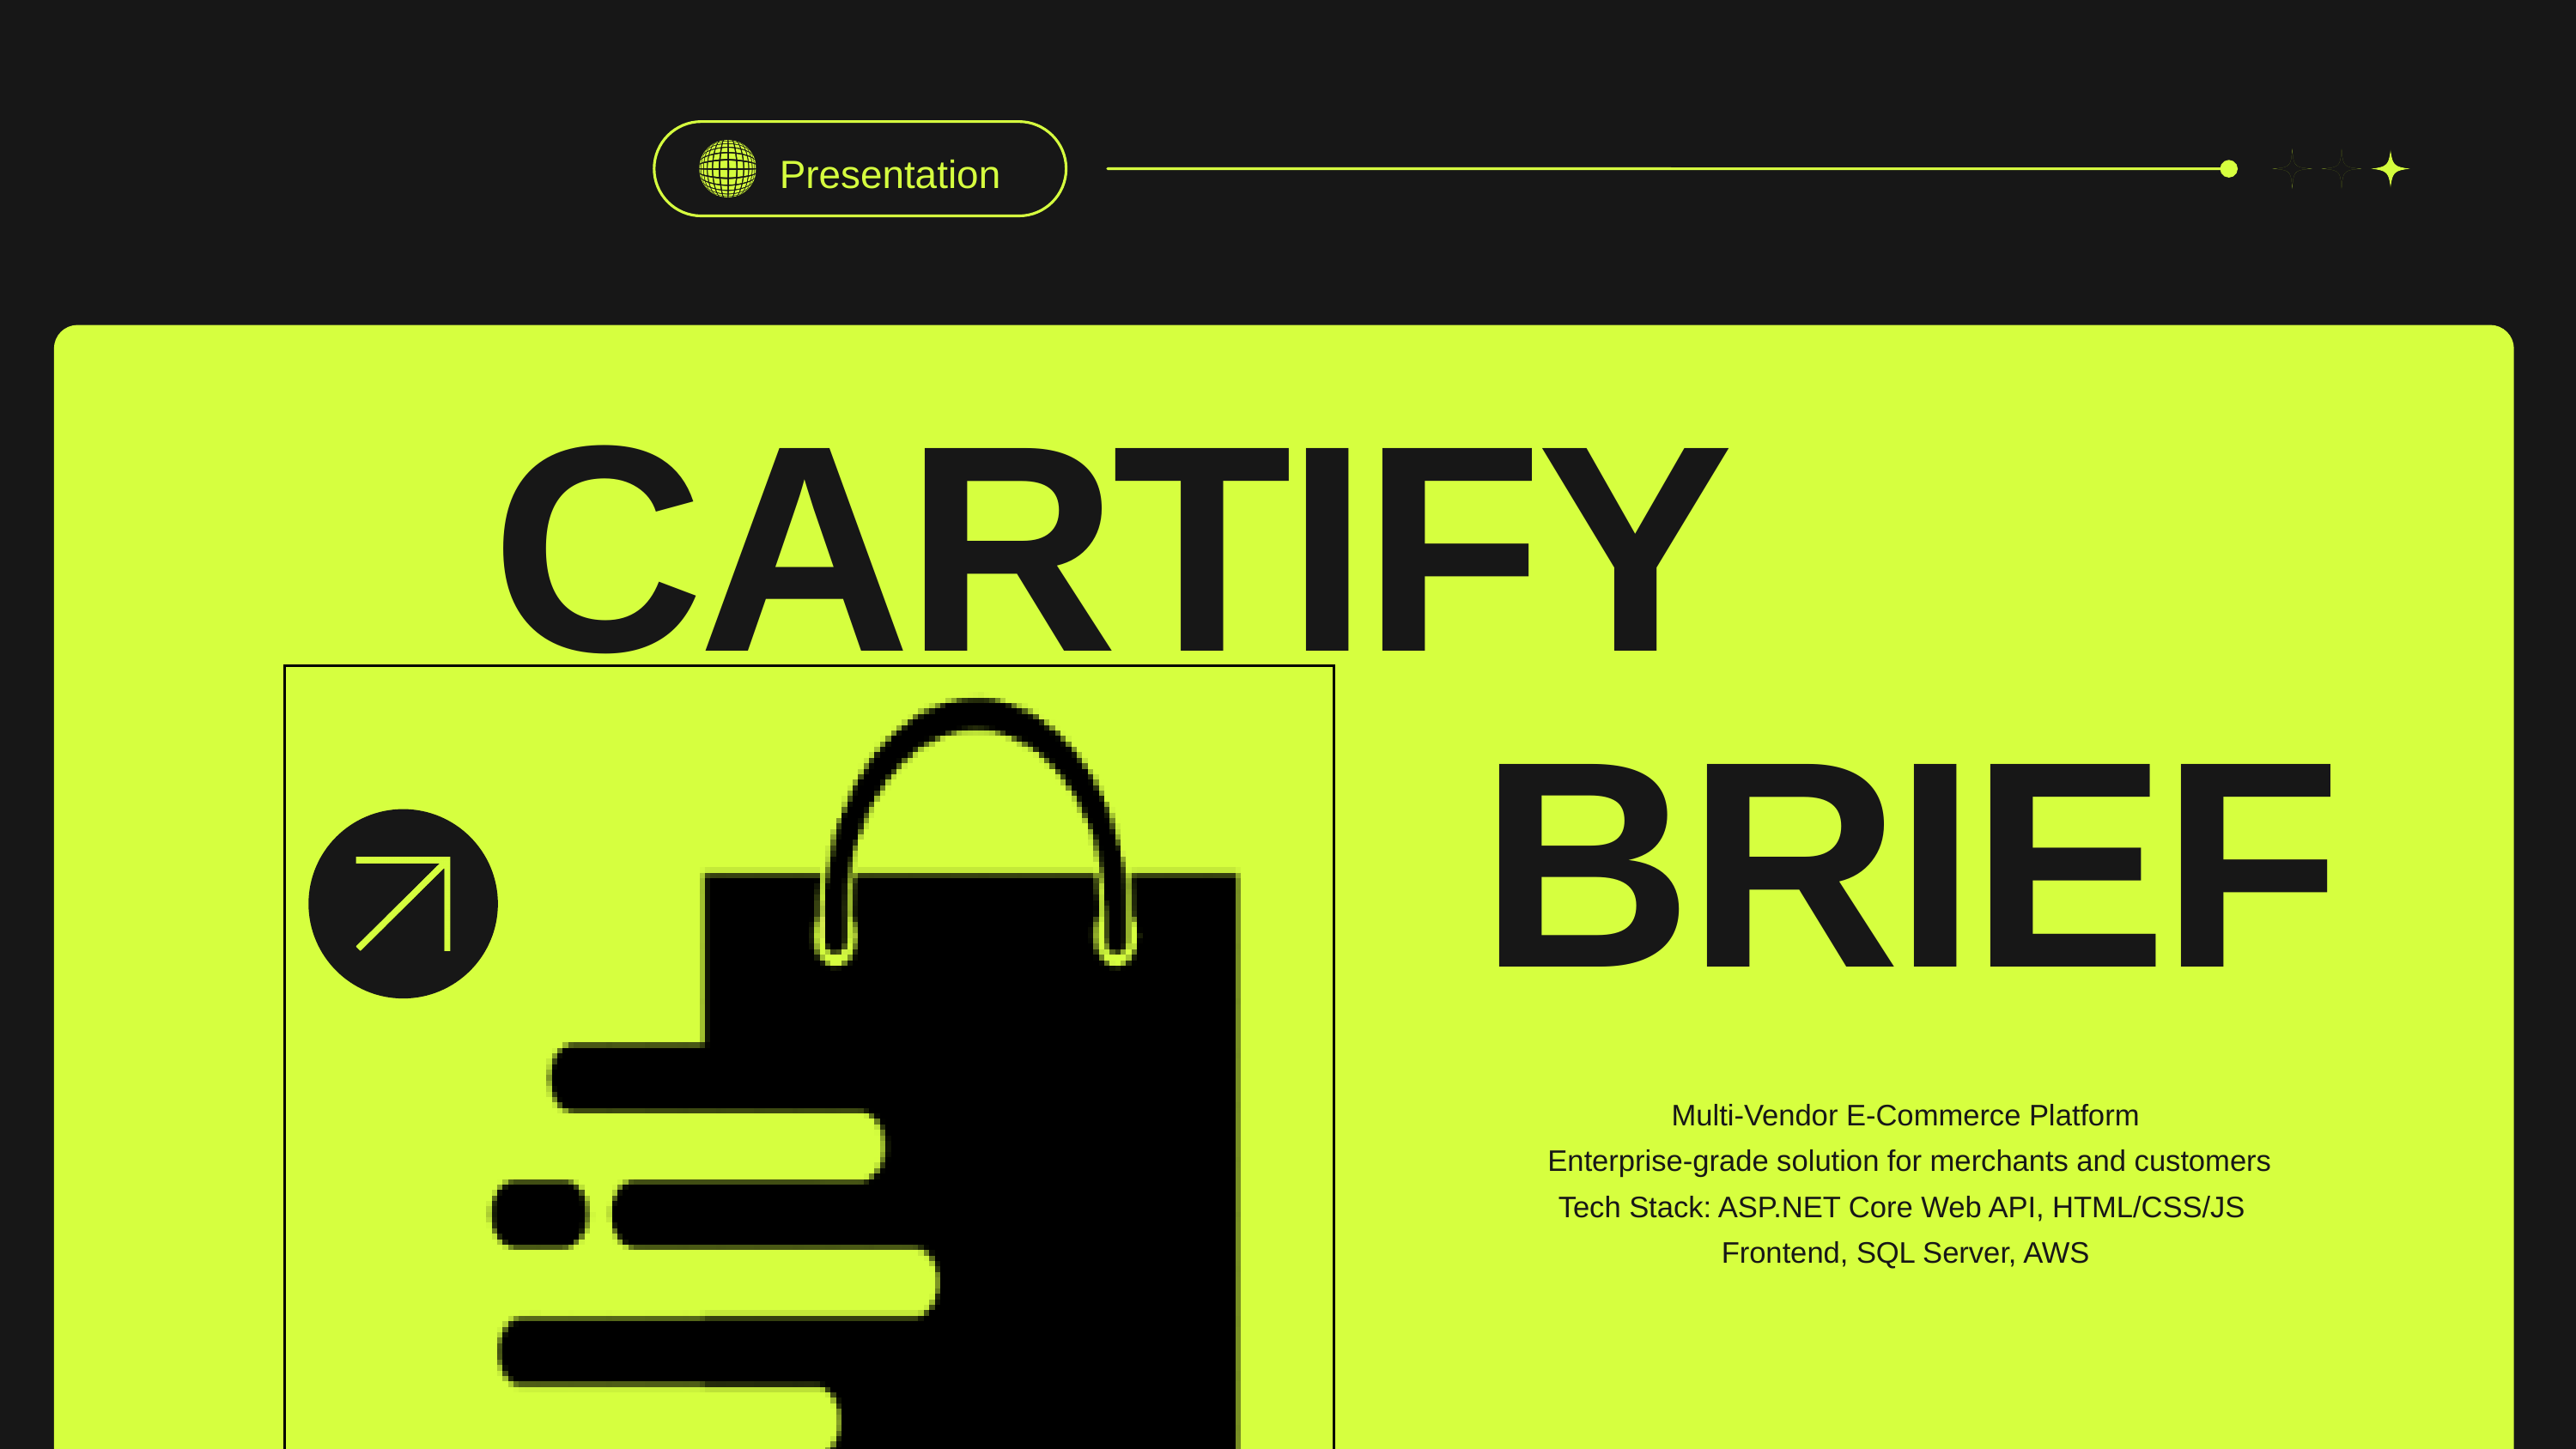

Presentation

CARTIFY

BRIEF

Multi-Vendor E-Commerce Platform
 Enterprise-grade solution for merchants and customers
 Tech Stack: ASP.NET Core Web API, HTML/CSS/JS   Frontend, SQL Server, AWS